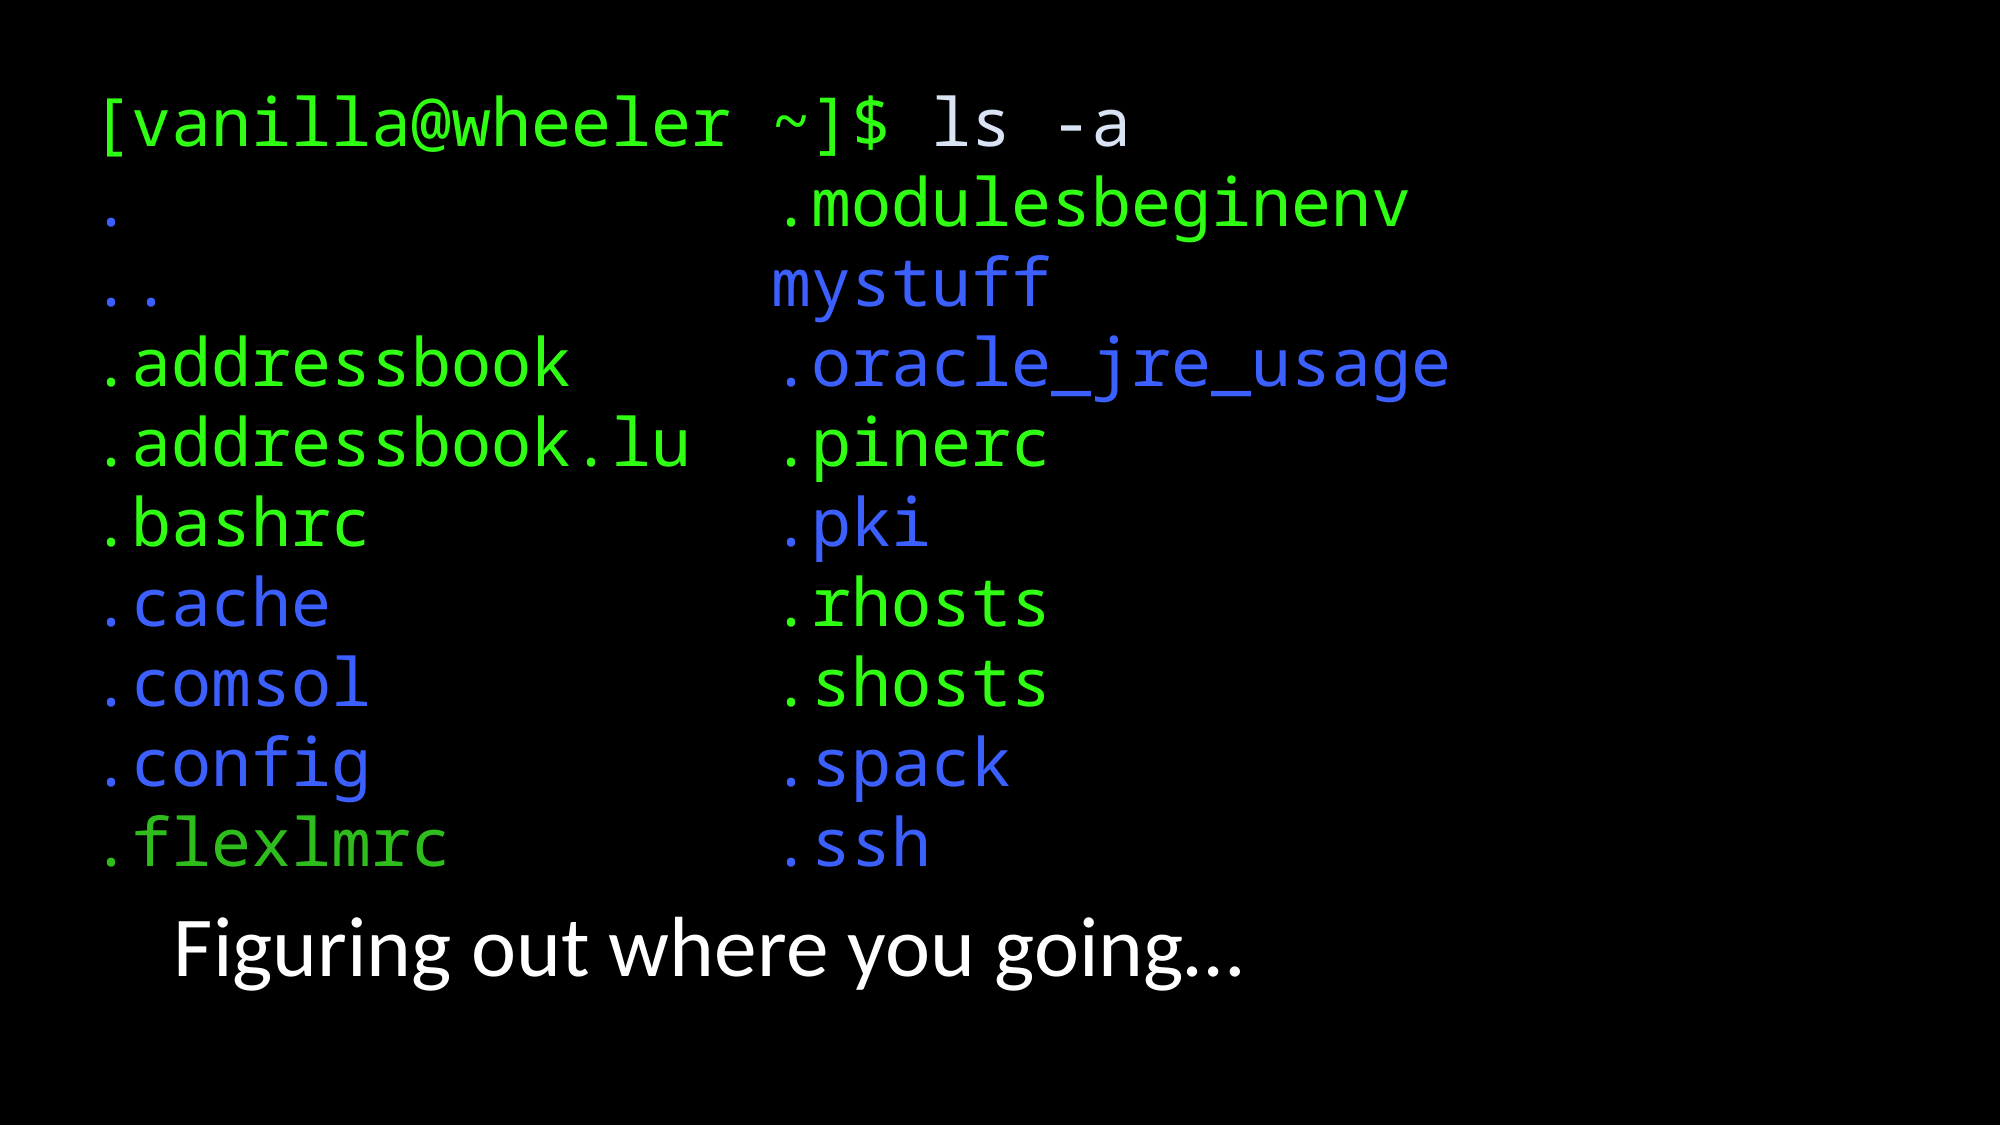

[vanilla@wheeler ~]$ ls -a
.                .modulesbeginenv
..               mystuff
.addressbook     .oracle_jre_usage
.addressbook.lu  .pinerc
.bashrc          .pki
.cache           .rhosts
.comsol          .shosts
.config          .spack
.flexlmrc        .ssh
Figuring out where you going…